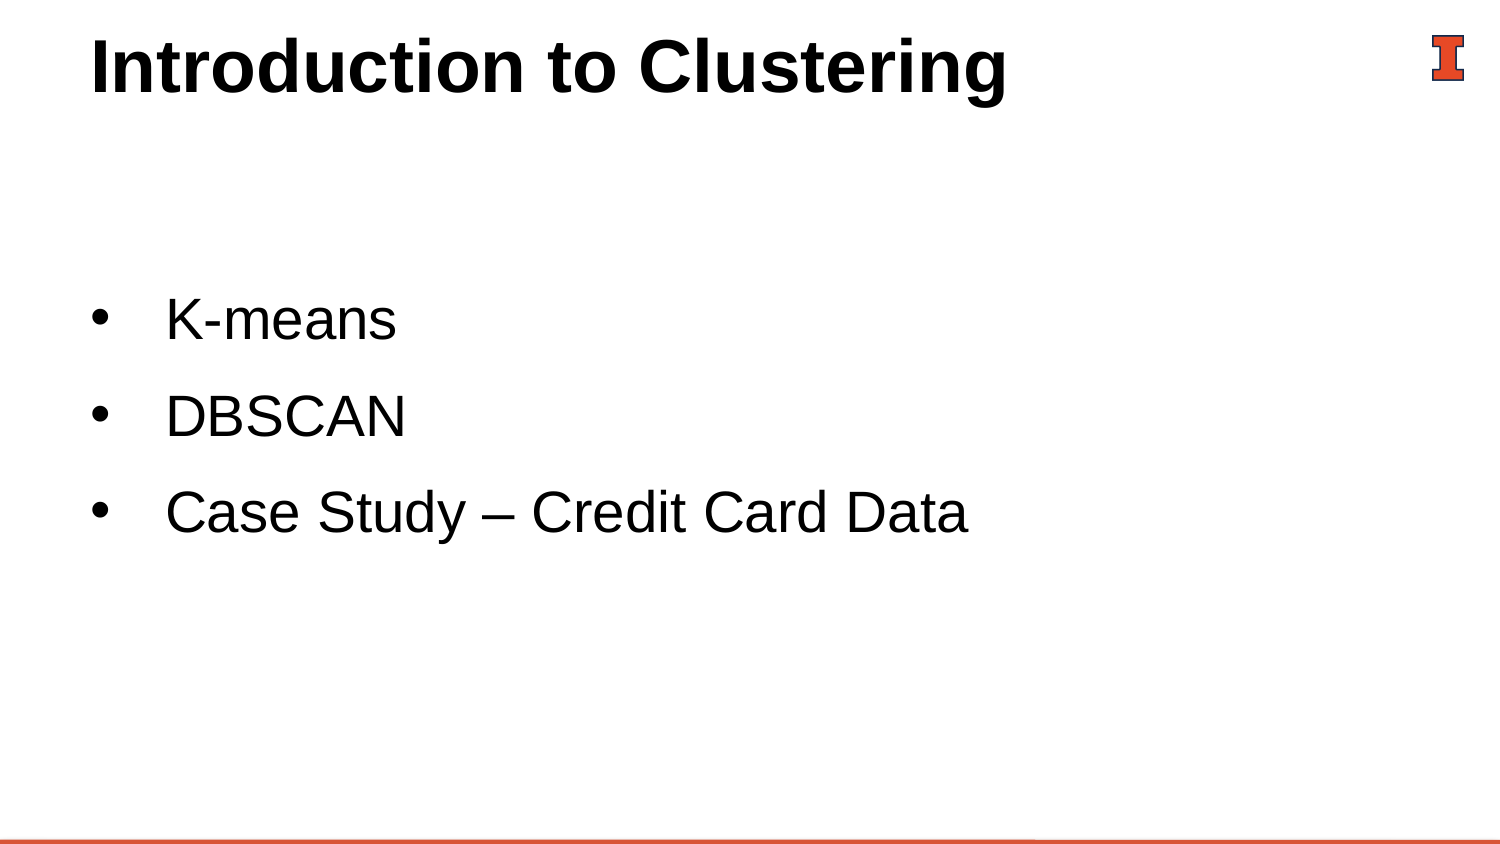

# Introduction to Clustering
K-means
DBSCAN
Case Study – Credit Card Data